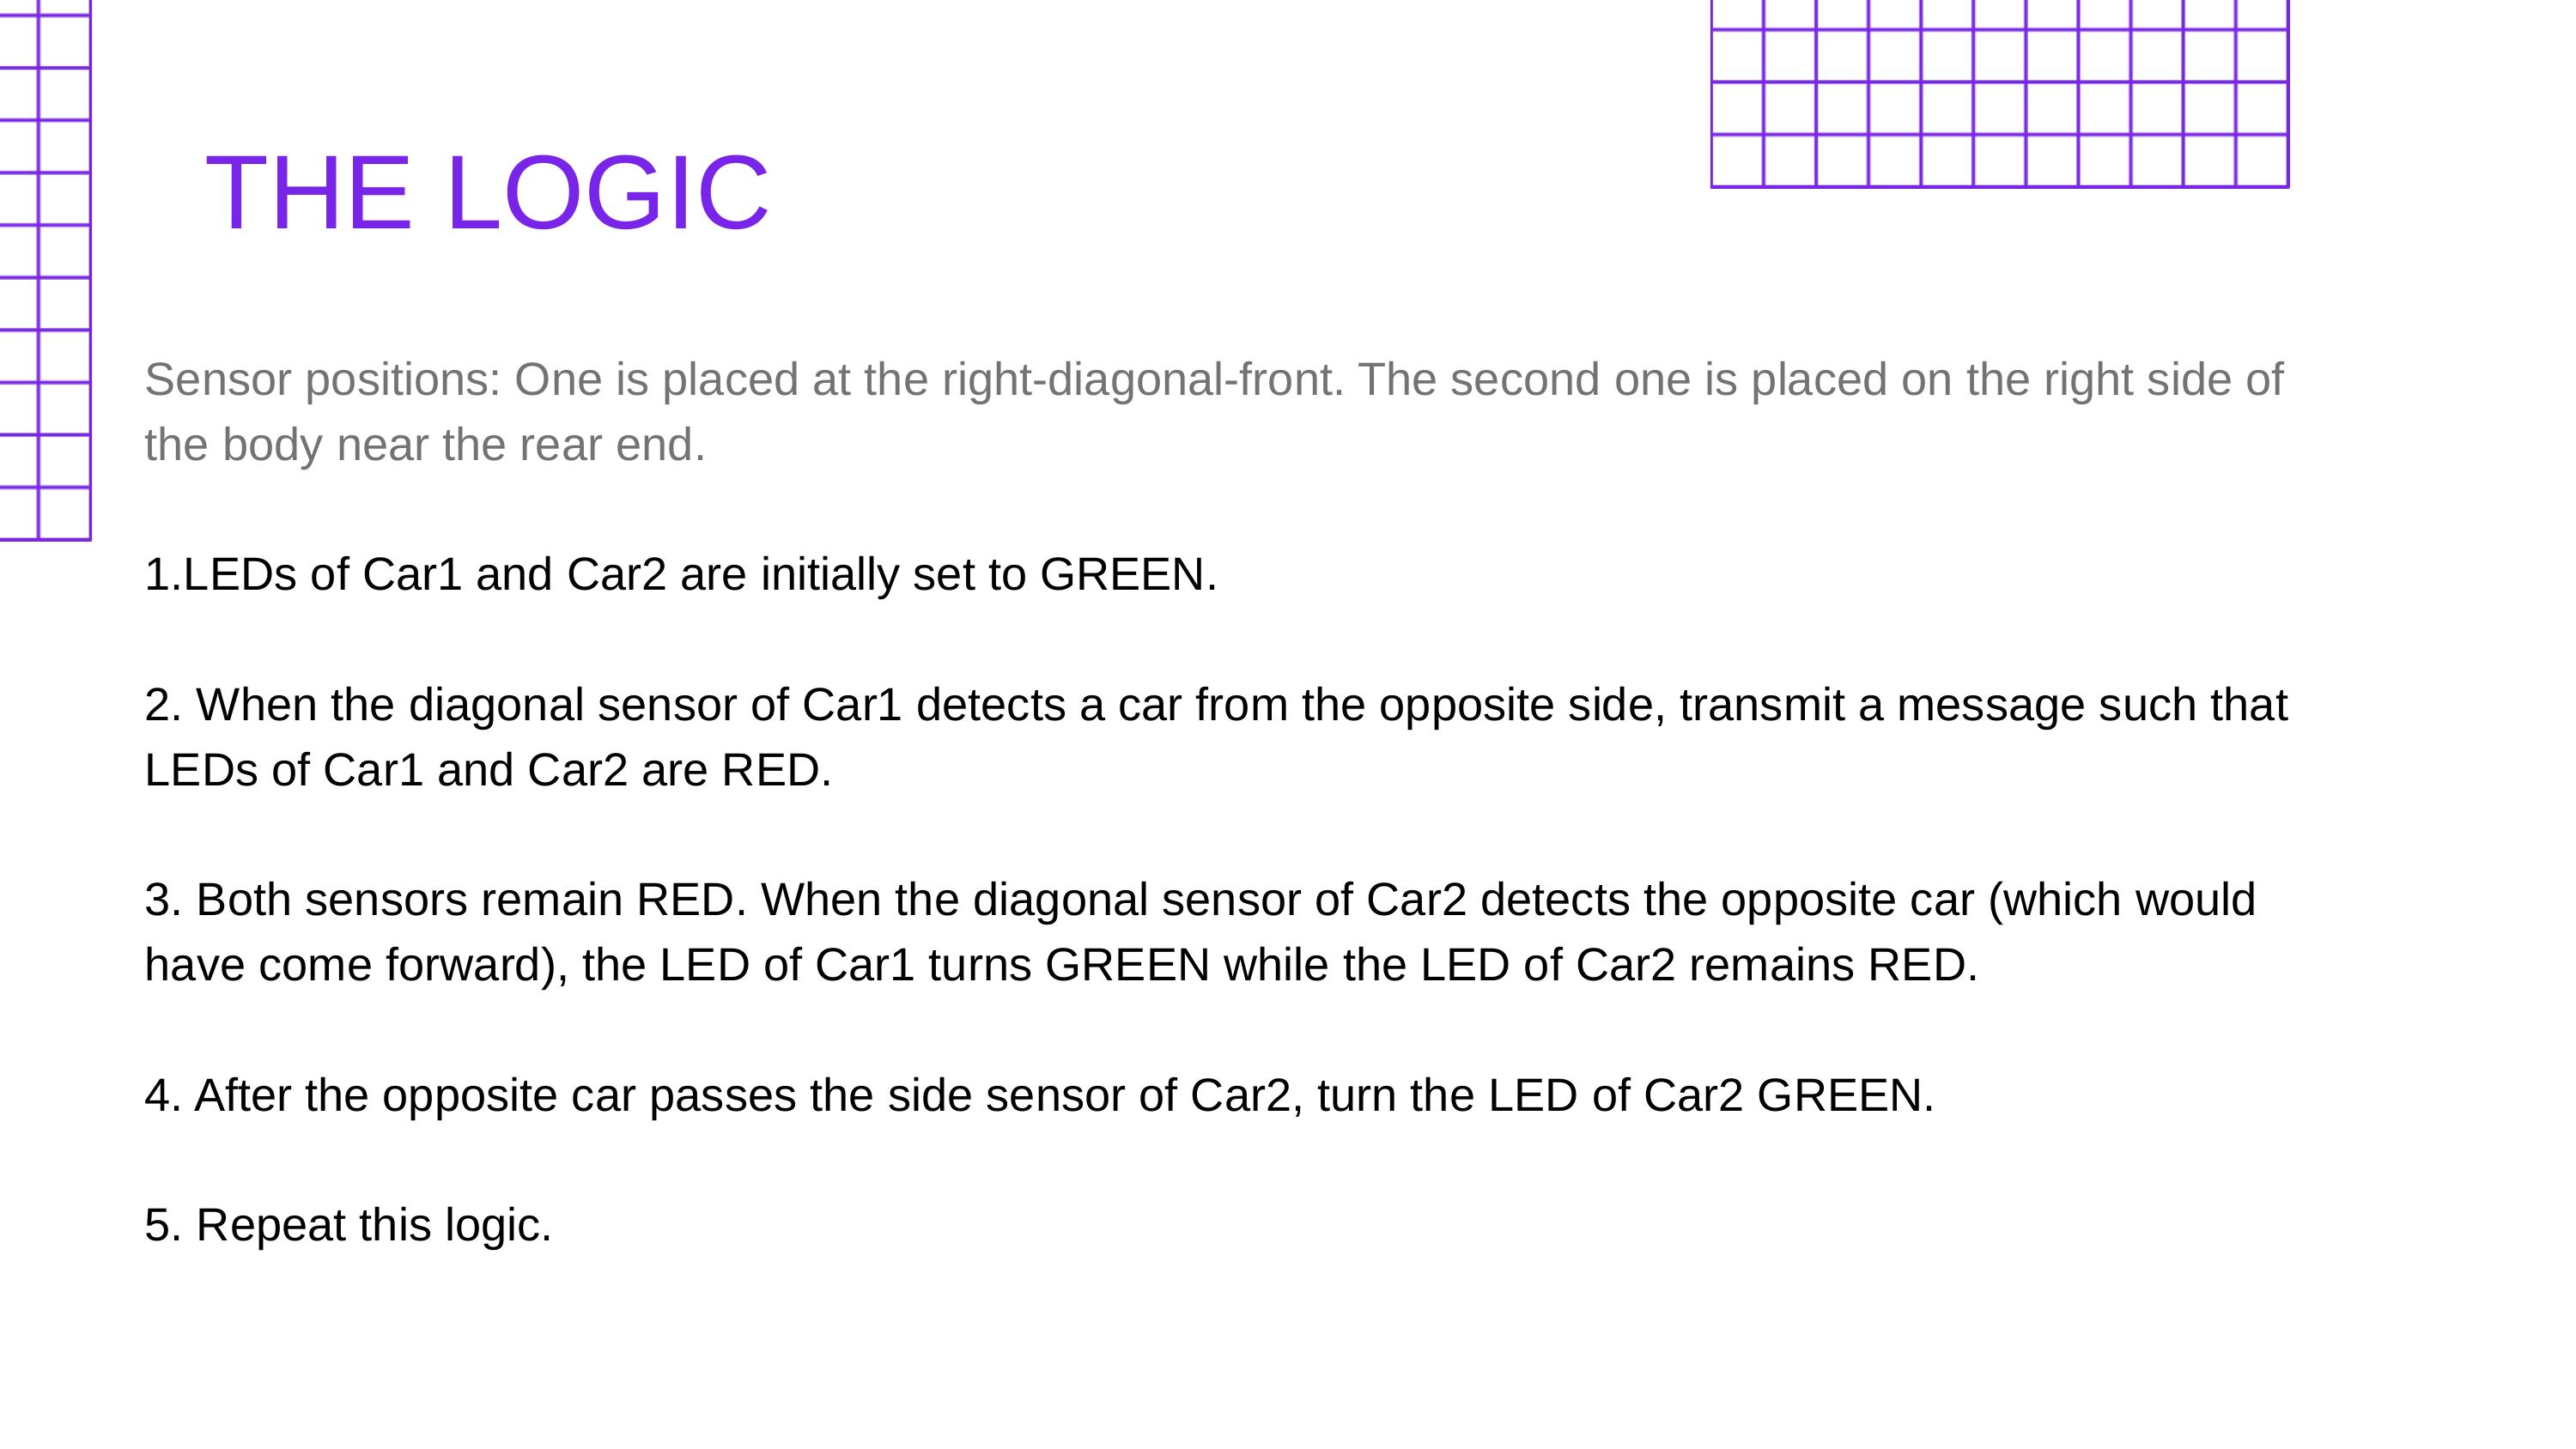

THE LOGIC
Sensor positions: One is placed at the right-diagonal-front. The second one is placed on the right side of the body near the rear end.

1.LEDs of Car1 and Car2 are initially set to GREEN.

2. When the diagonal sensor of Car1 detects a car from the opposite side, transmit a message such that LEDs of Car1 and Car2 are RED.

3. Both sensors remain RED. When the diagonal sensor of Car2 detects the opposite car (which would have come forward), the LED of Car1 turns GREEN while the LED of Car2 remains RED.

4. After the opposite car passes the side sensor of Car2, turn the LED of Car2 GREEN.

5. Repeat this logic.